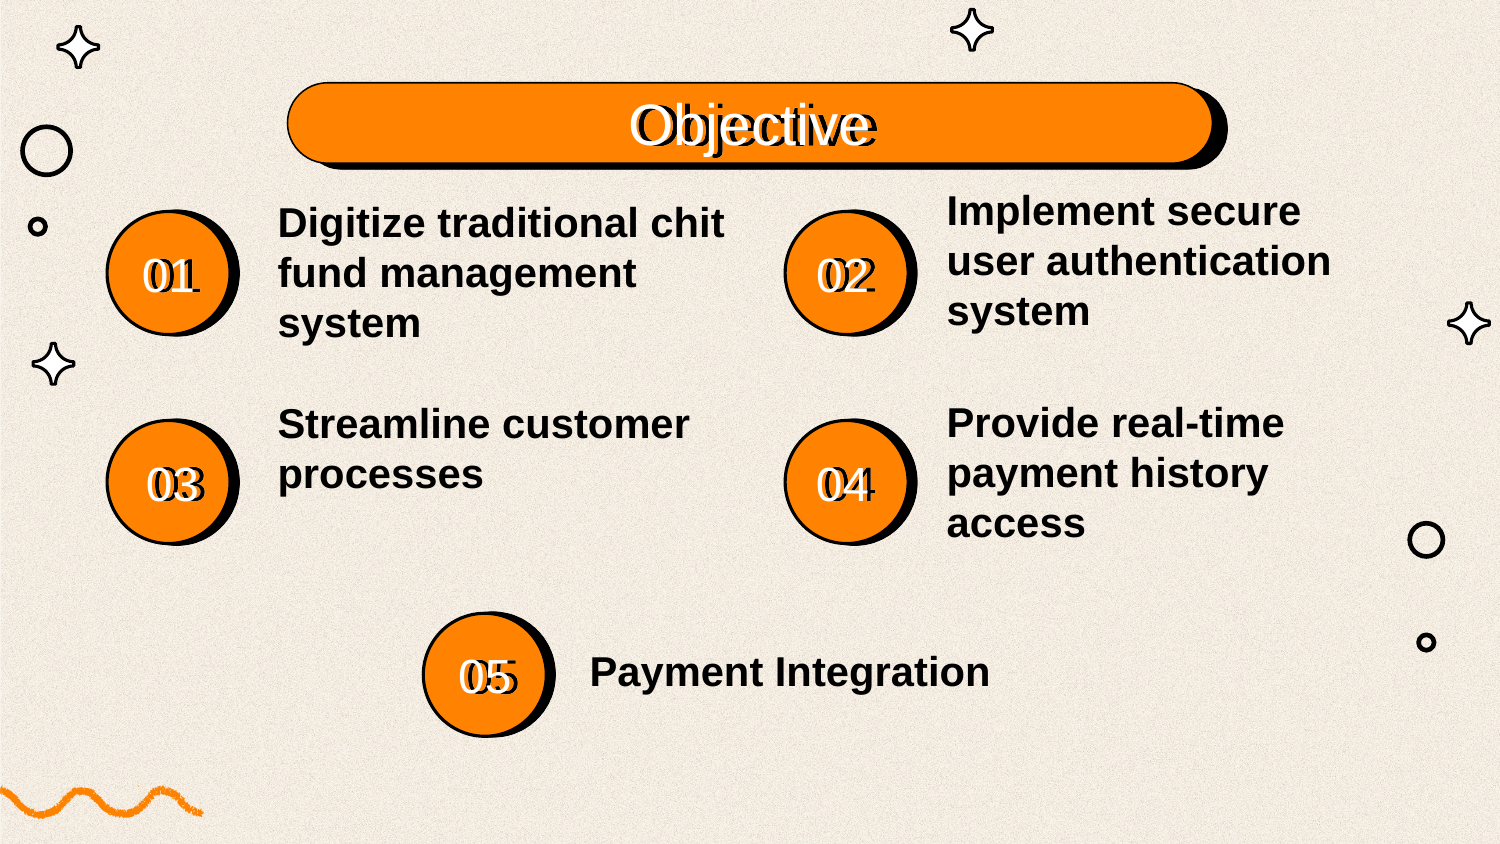

Objective

# 01
Implement secure user authentication system
02
Digitize traditional chit fund management system

Provide real-time payment history access
Streamline customer processes

03
04

Payment Integration
05